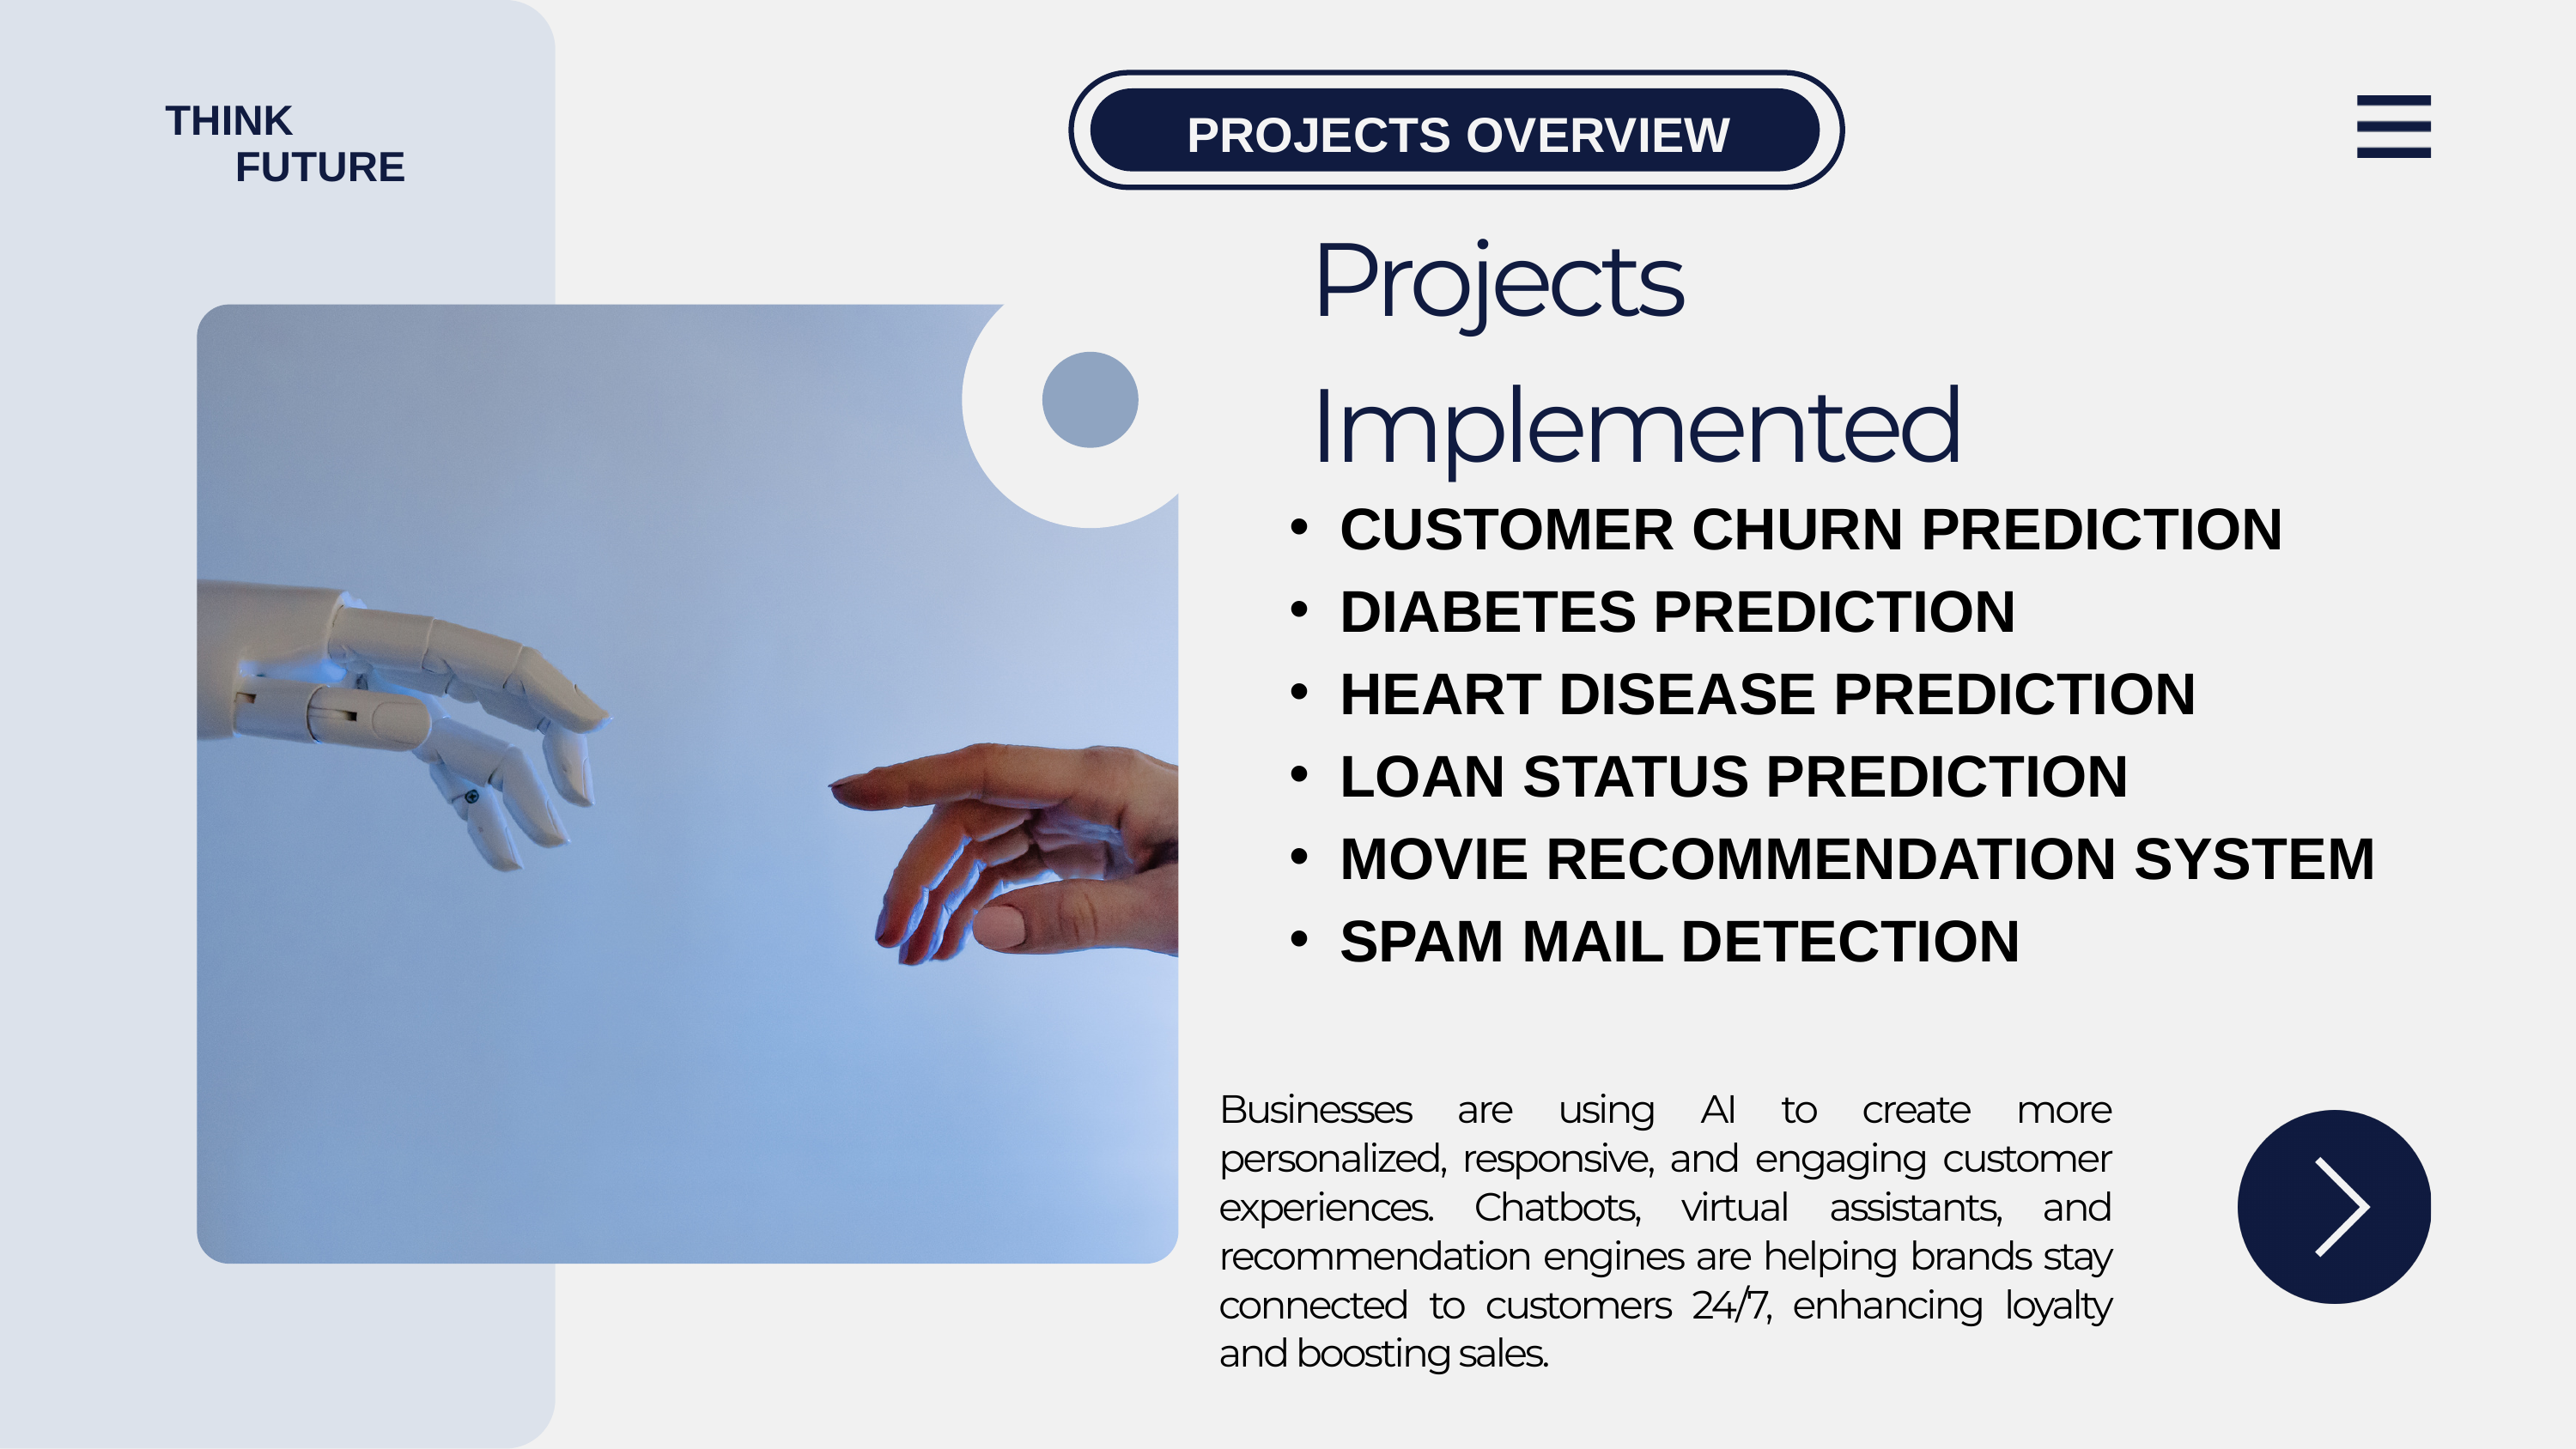

PROJECTS OVERVIEW

THINK
      FUTURE

Projects Implemented

CUSTOMER CHURN PREDICTION
DIABETES PREDICTION
HEART DISEASE PREDICTION
LOAN STATUS PREDICTION
MOVIE RECOMMENDATION SYSTEM
SPAM MAIL DETECTION
Businesses are using AI to create more personalized, responsive, and engaging customer experiences. Chatbots, virtual assistants, and recommendation engines are helping brands stay connected to customers 24/7, enhancing loyalty and boosting sales.